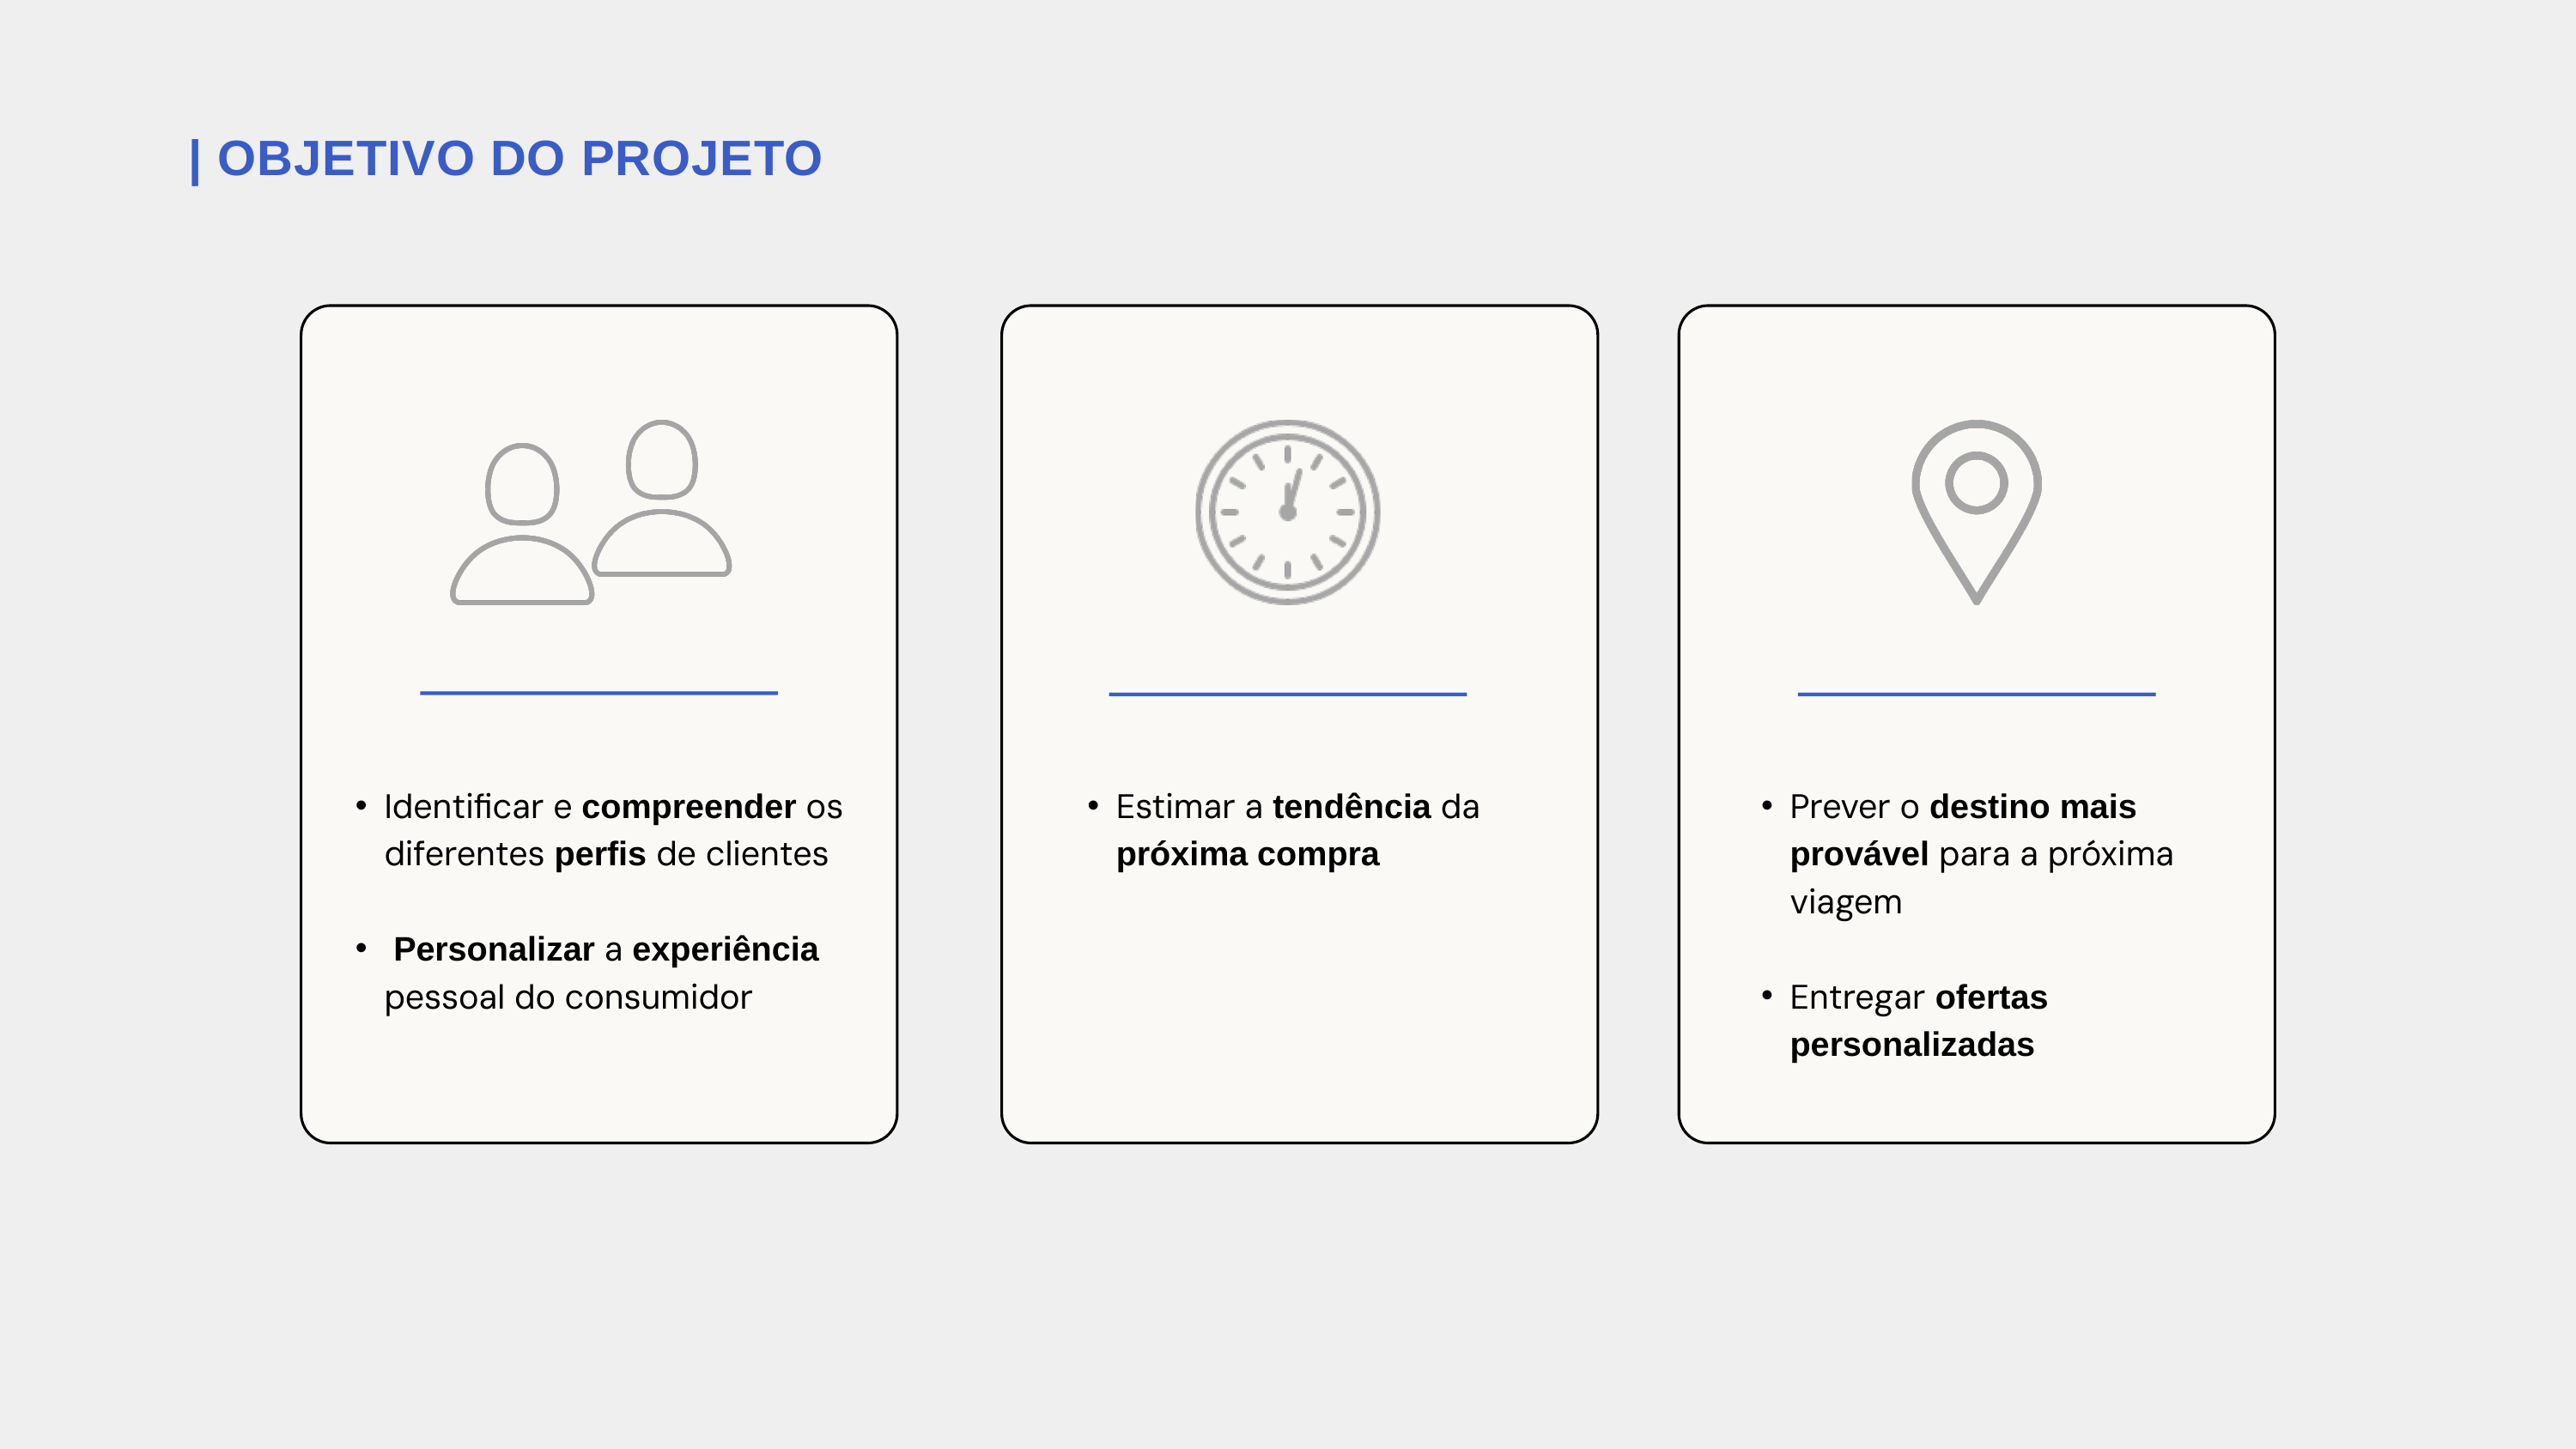

| OBJETIVO DO PROJETO

Identificar e compreender os diferentes perfis de clientes

 Personalizar a experiência pessoal do consumidor

Estimar a tendência da próxima compra

Prever o destino mais provável para a próxima viagem

Entregar ofertas personalizadas